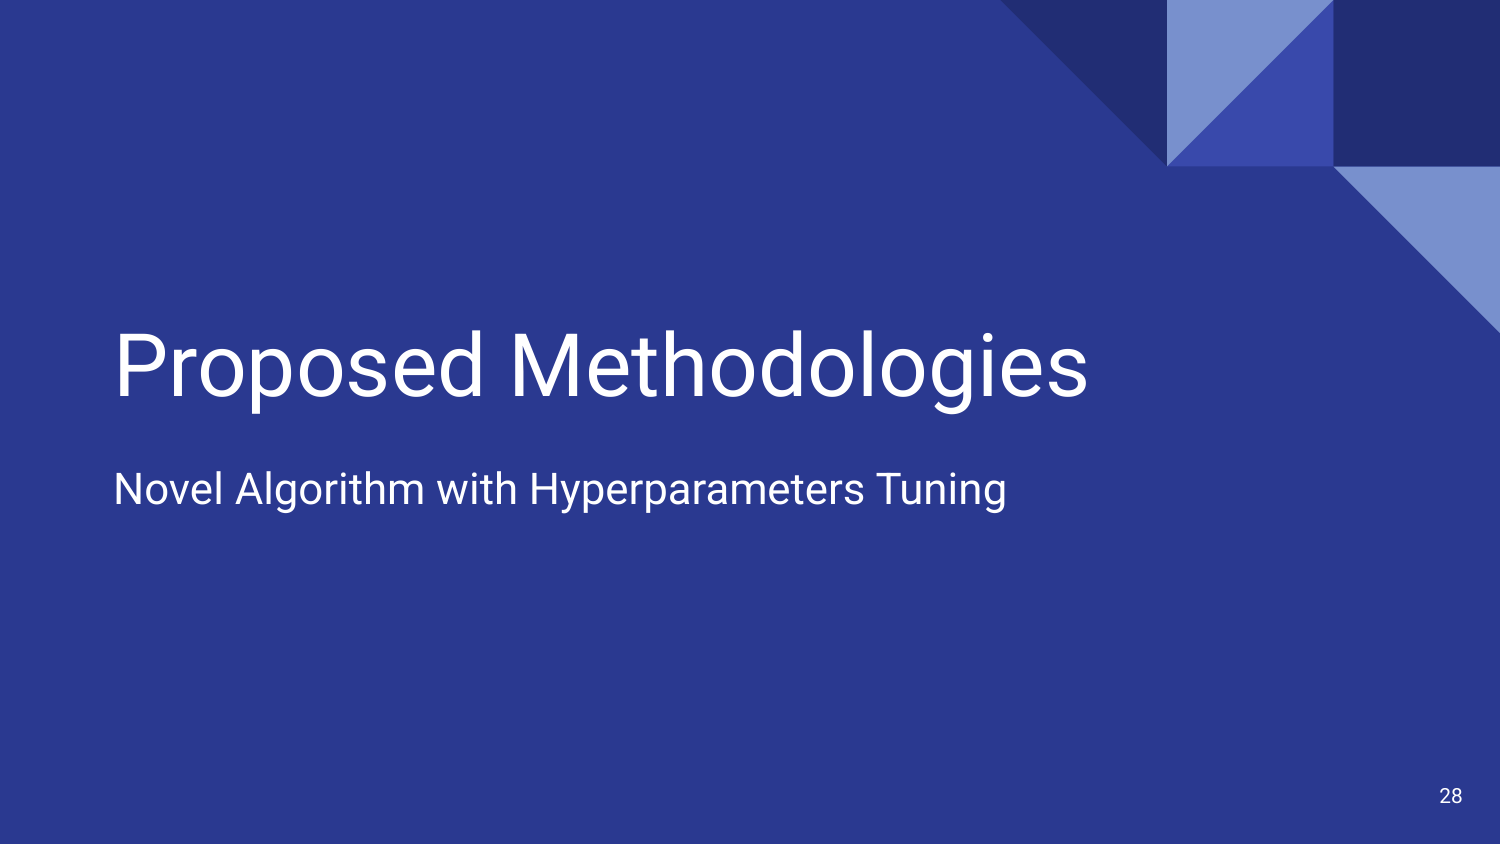

# Proposed Methodologies
Novel Algorithm with Hyperparameters Tuning
28